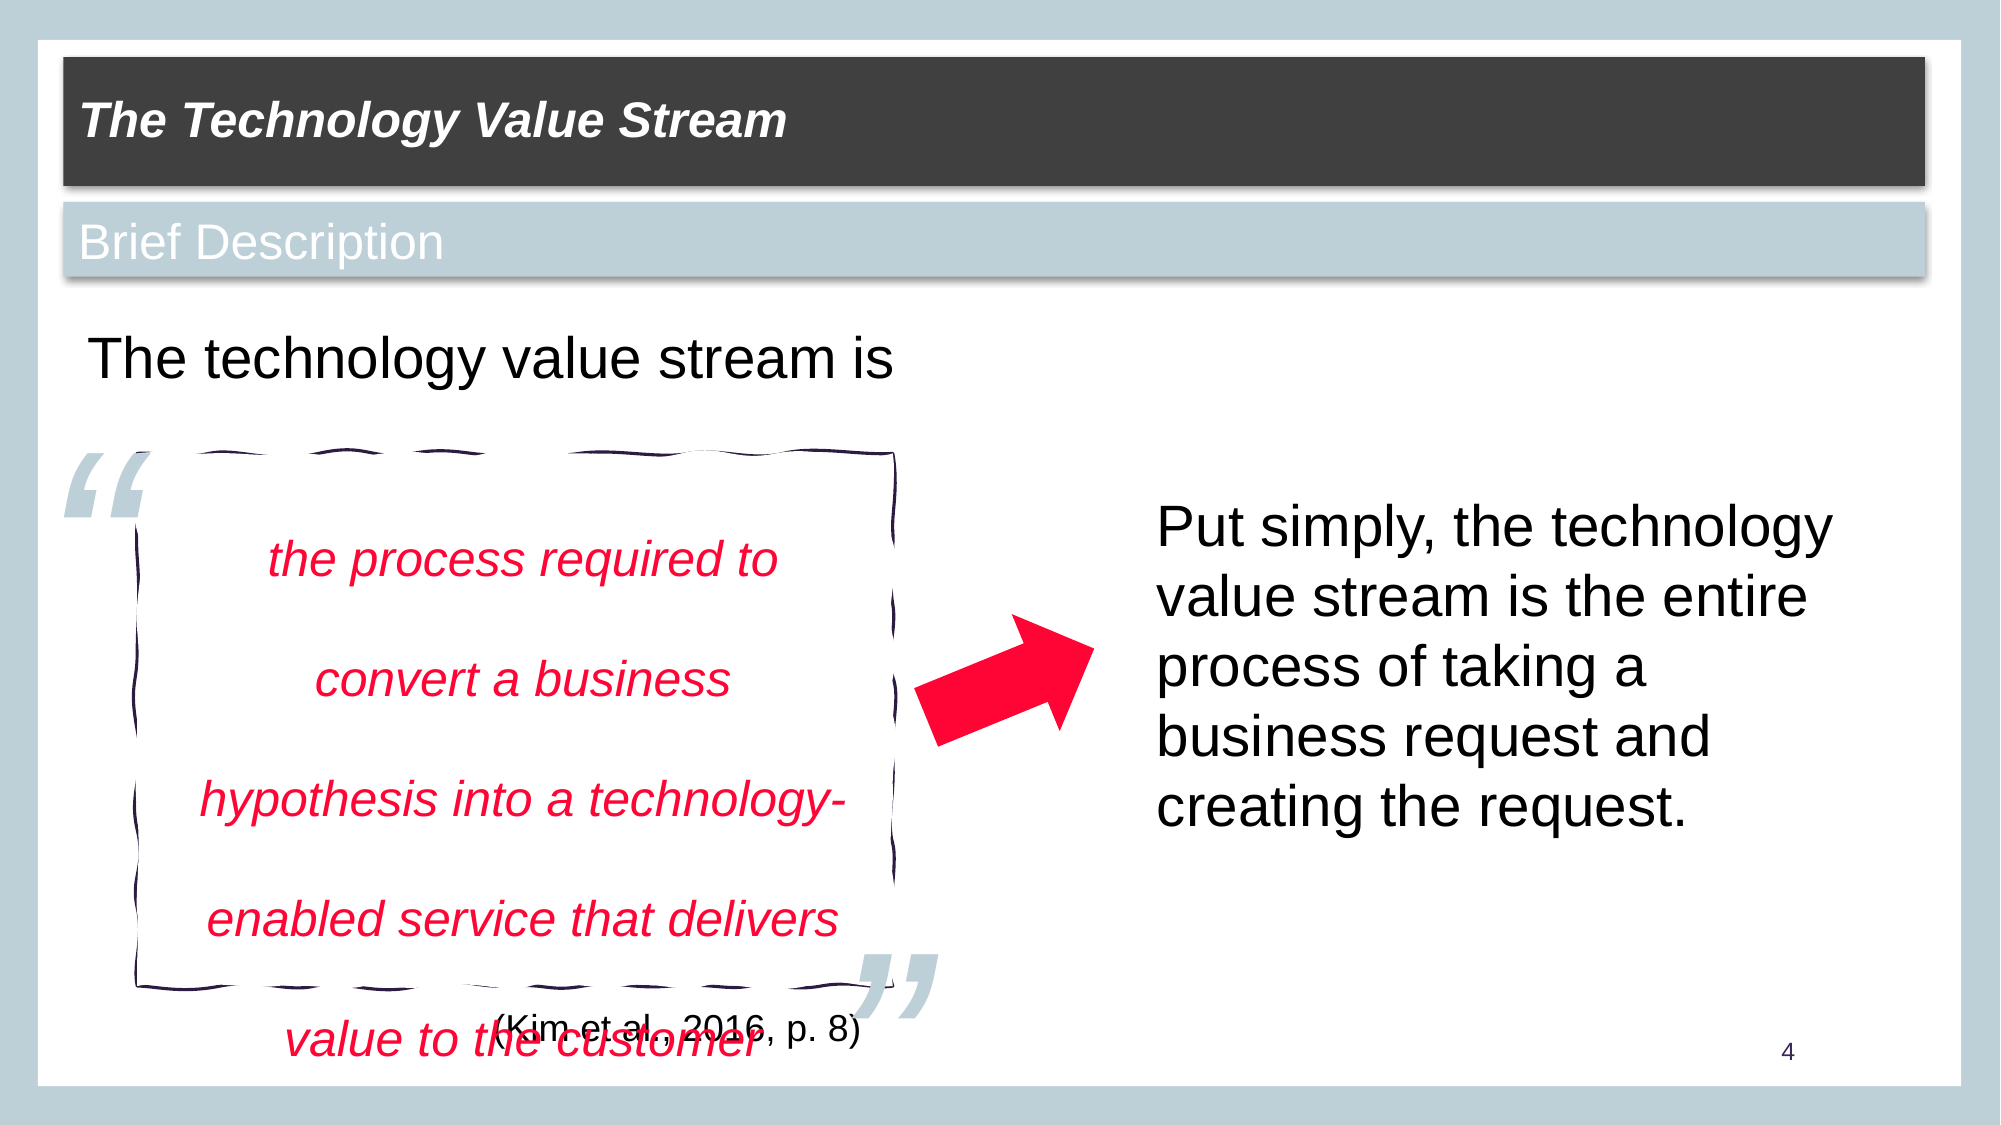

# The Technology Value Stream
Brief Description
The technology value stream is
“

the process required to convert a business hypothesis into a technology-enabled service that delivers value to the customer
”
(Kim et al., 2016, p. 8)
Put simply, the technology value stream is the entire process of taking a business request and creating the request.

4